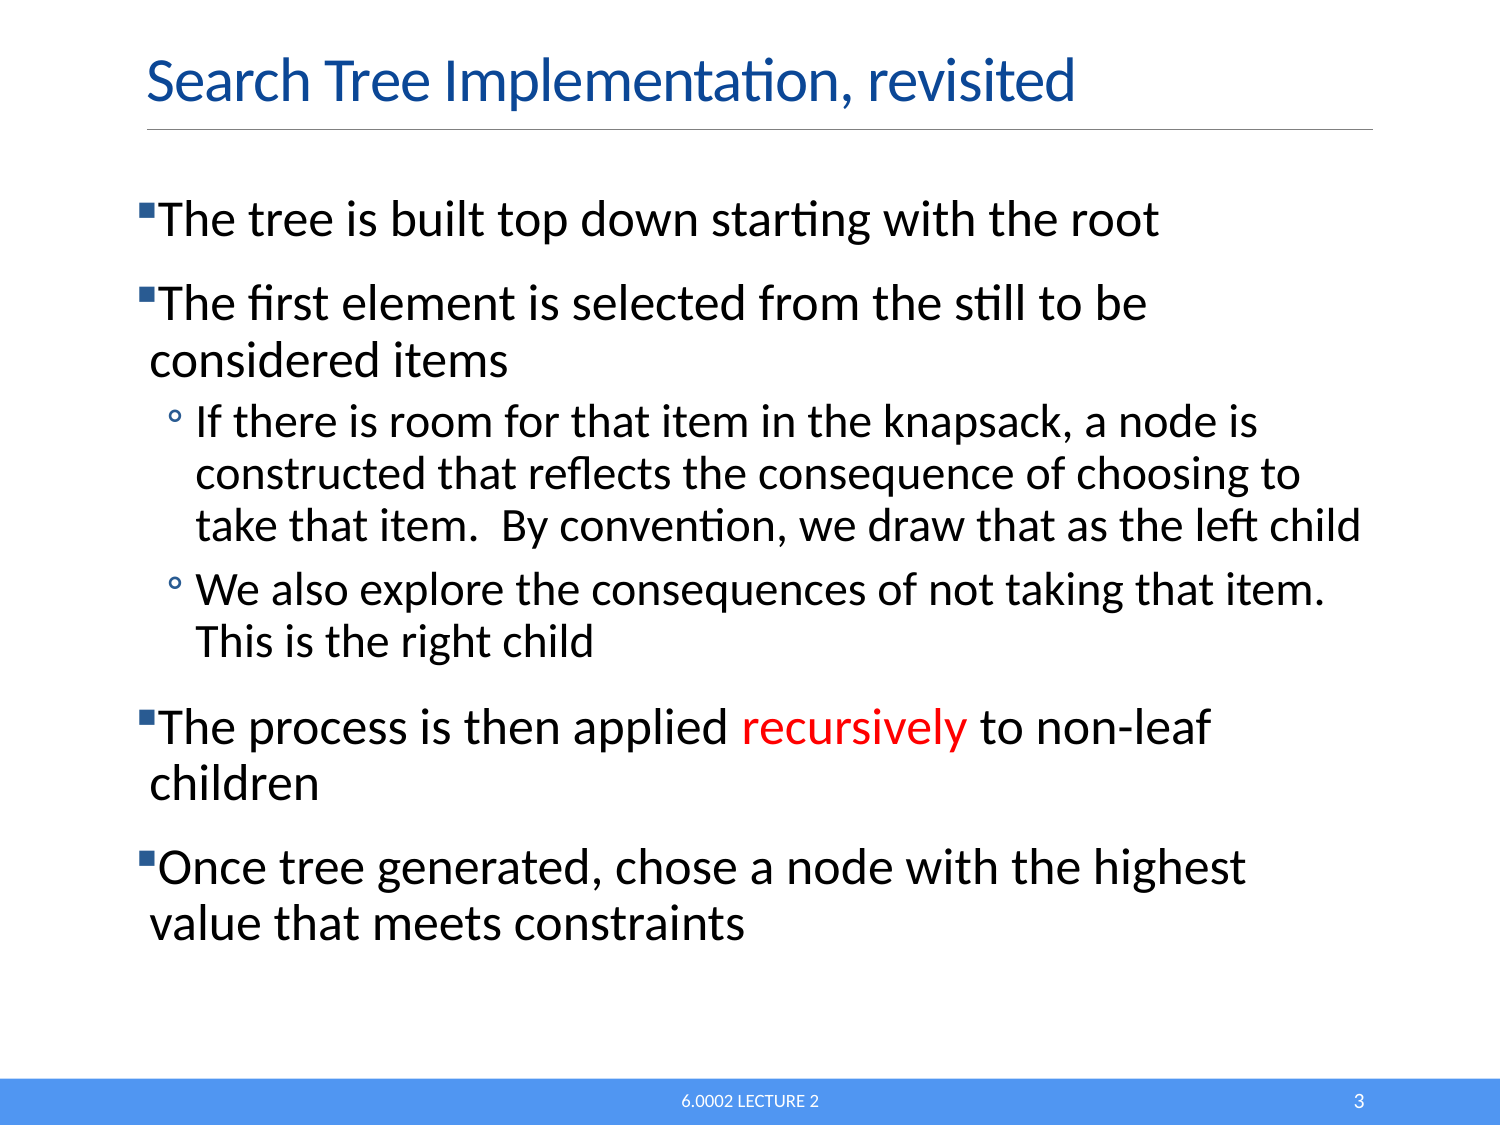

# Search Tree Implementation, revisited
The tree is built top down starting with the root
The first element is selected from the still to be considered items
If there is room for that item in the knapsack, a node is constructed that reflects the consequence of choosing to take that item.  By convention, we draw that as the left child
We also explore the consequences of not taking that item. This is the right child
The process is then applied recursively to non-leaf children
Once tree generated, chose a node with the highest value that meets constraints
6.0002 Lecture 2
3